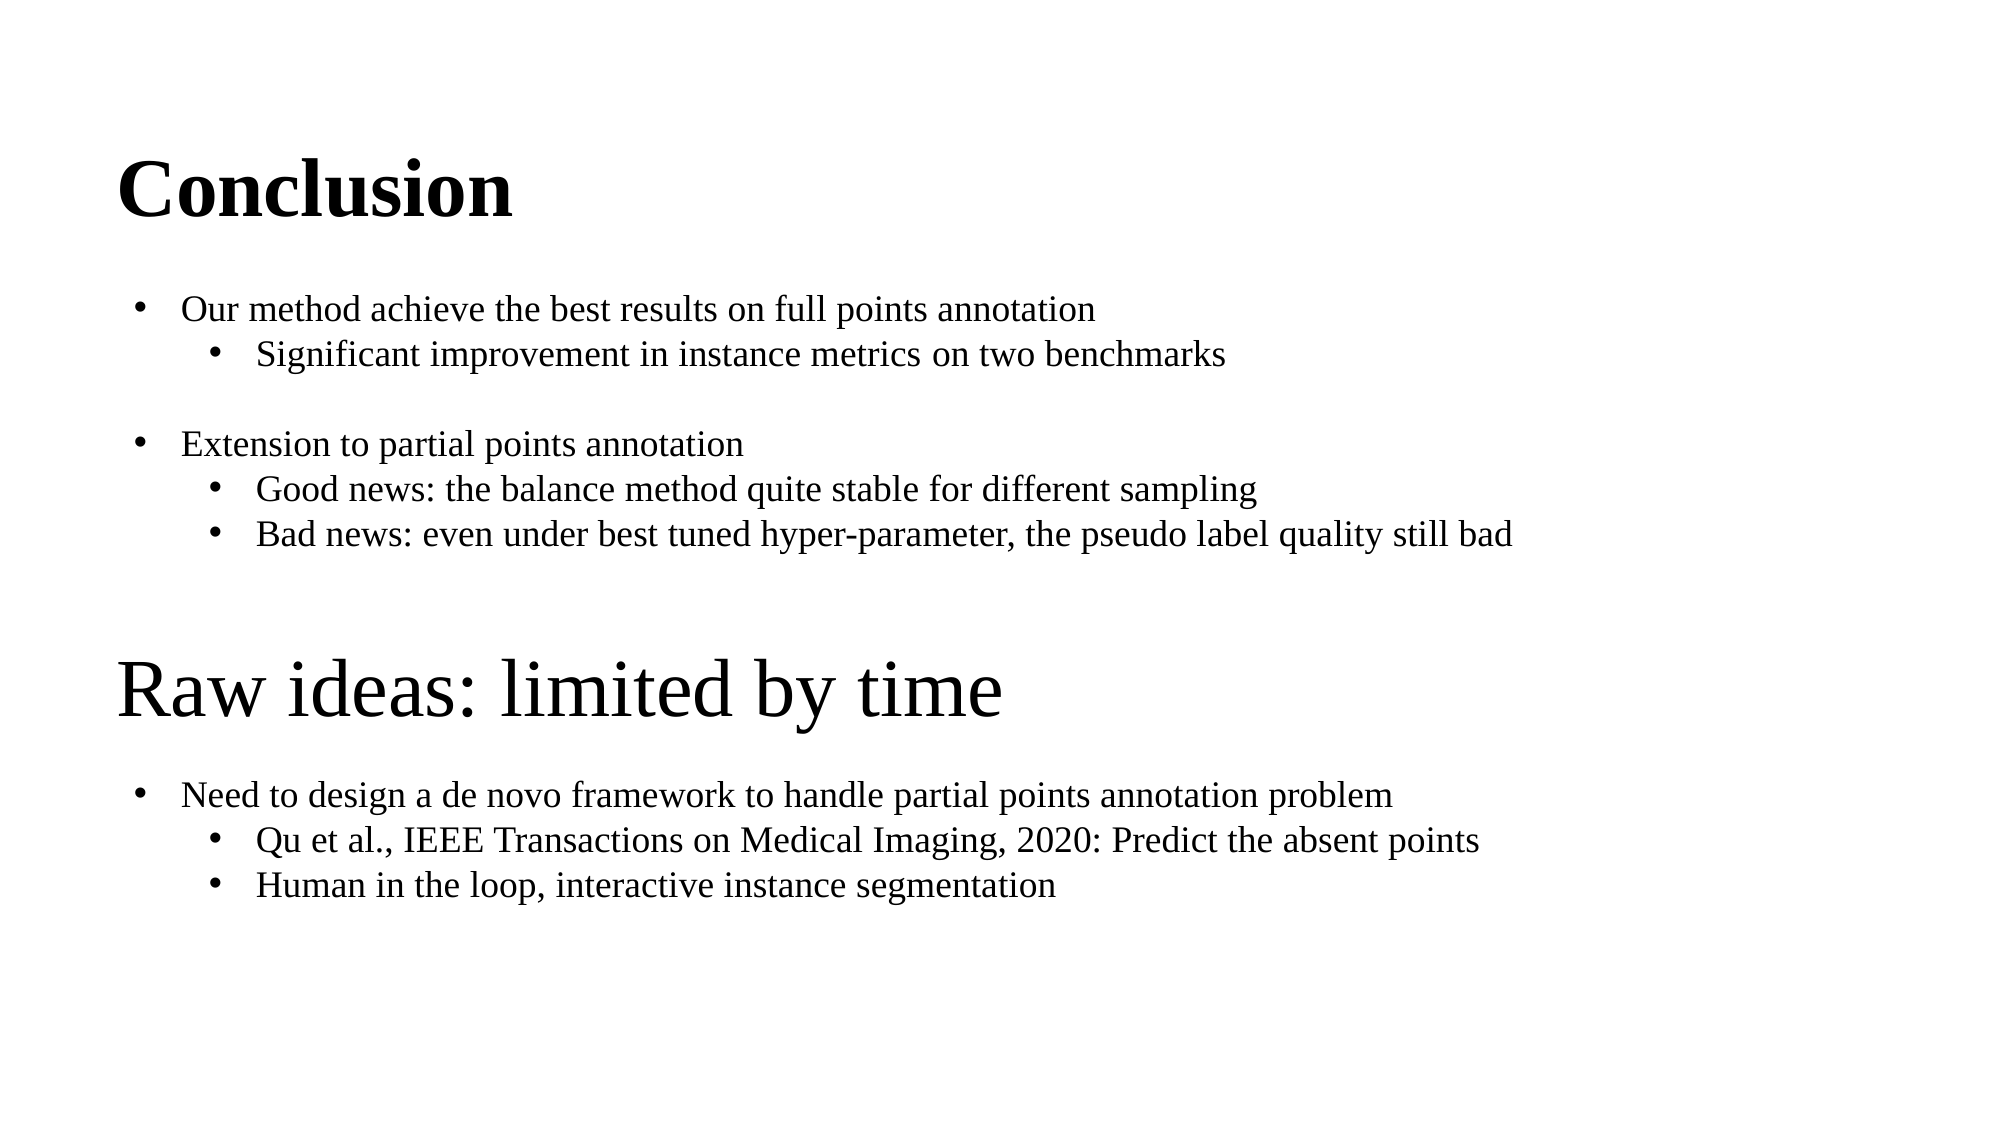

# Conclusion
Our method achieve the best results on full points annotation
Significant improvement in instance metrics on two benchmarks

Extension to partial points annotation
Good news: the balance method quite stable for different sampling
Bad news: even under best tuned hyper-parameter, the pseudo label quality still bad

Raw ideas: limited by time
Need to design a de novo framework to handle partial points annotation problem
Qu et al., IEEE Transactions on Medical Imaging, 2020: Predict the absent points
Human in the loop, interactive instance segmentation